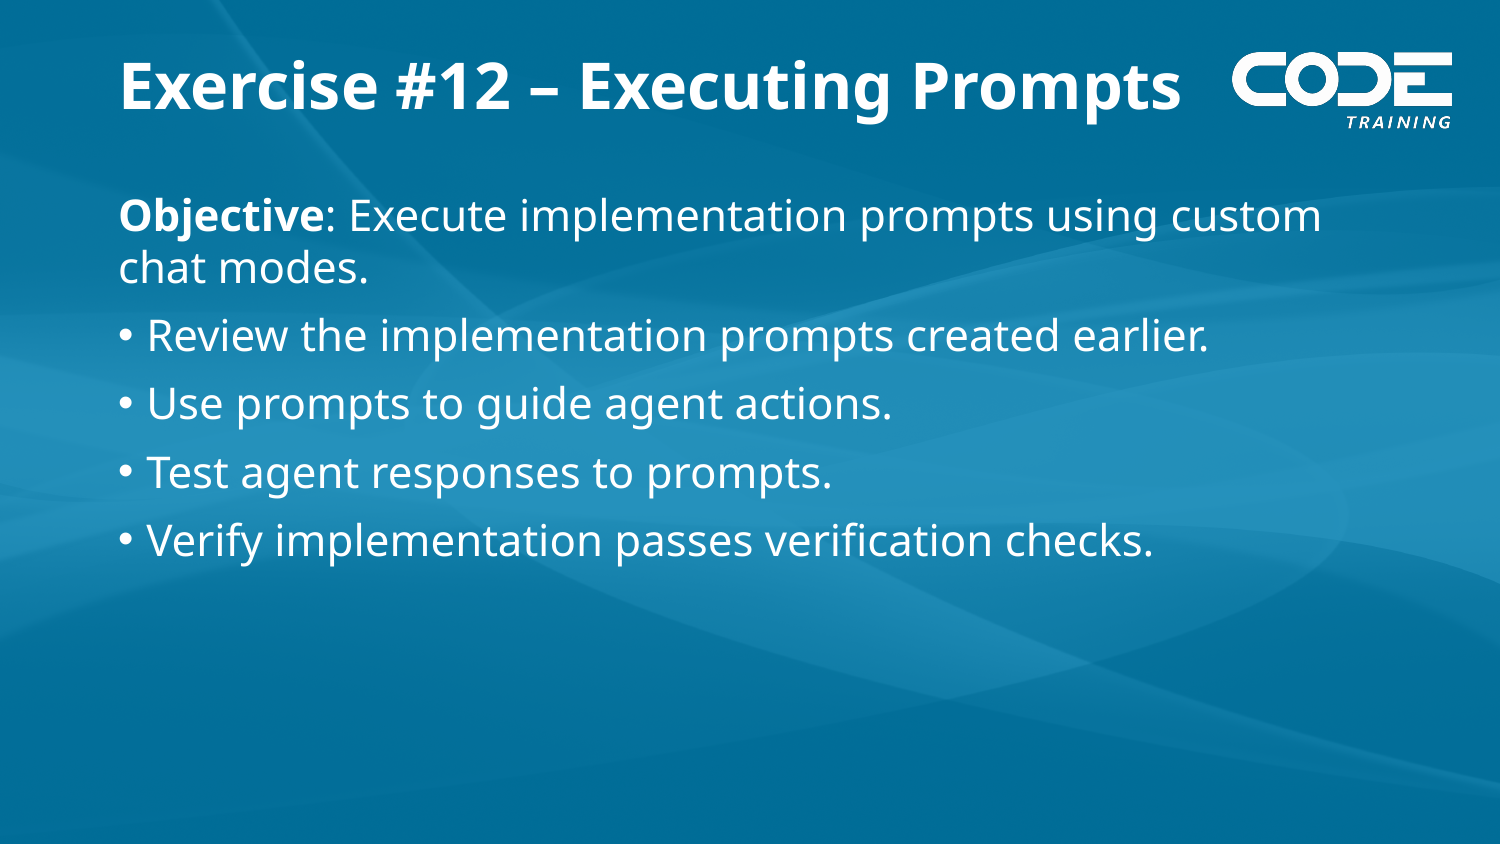

# Exercise #12 – Executing Prompts
Objective: Execute implementation prompts using custom chat modes.
Review the implementation prompts created earlier.
Use prompts to guide agent actions.
Test agent responses to prompts.
Verify implementation passes verification checks.